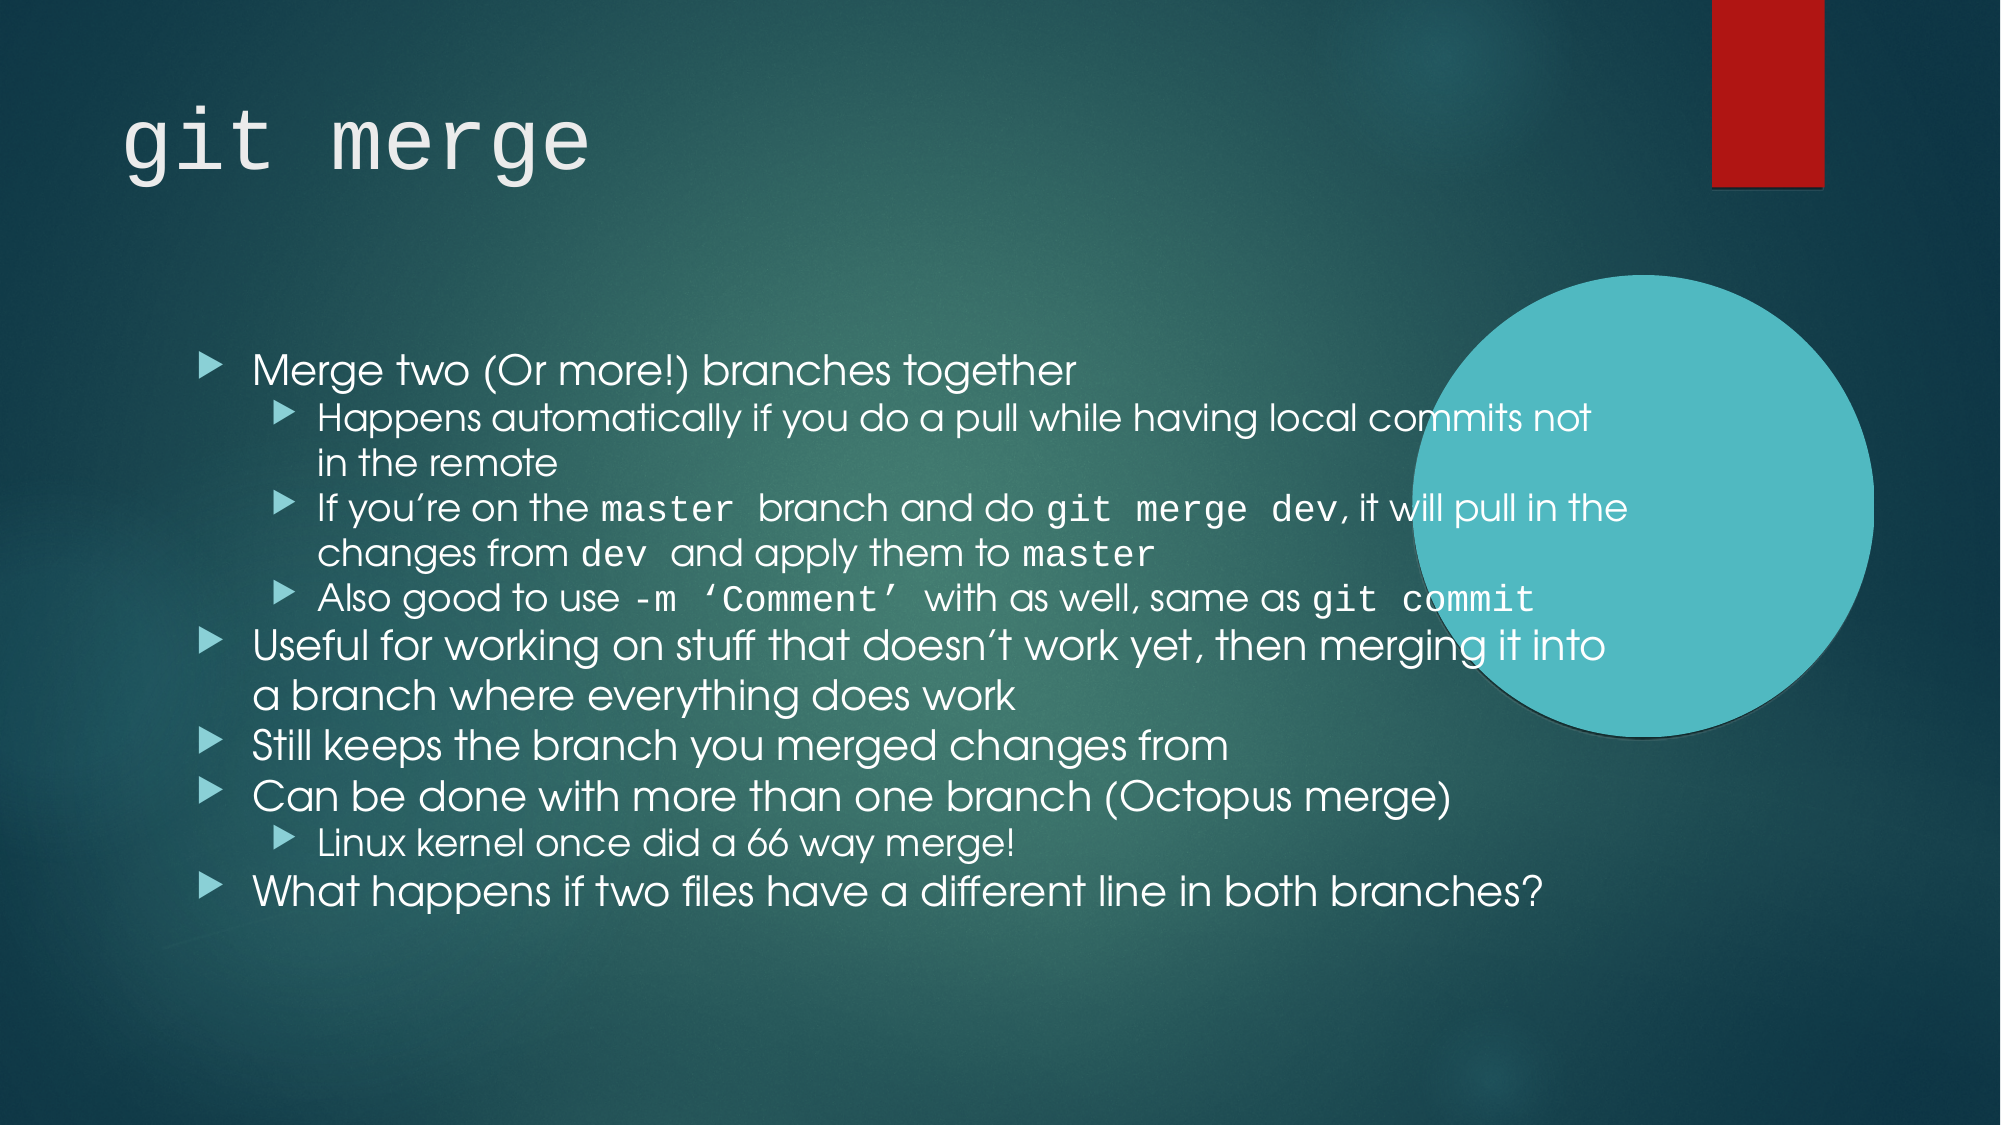

git merge
Merge two (Or more!) branches together
Happens automatically if you do a pull while having local commits not in the remote
If you’re on the master branch and do git merge dev, it will pull in the changes from dev and apply them to master
Also good to use -m ‘Comment’ with as well, same as git commit
Useful for working on stuff that doesn’t work yet, then merging it into a branch where everything does work
Still keeps the branch you merged changes from
Can be done with more than one branch (Octopus merge)
Linux kernel once did a 66 way merge!
What happens if two files have a different line in both branches?